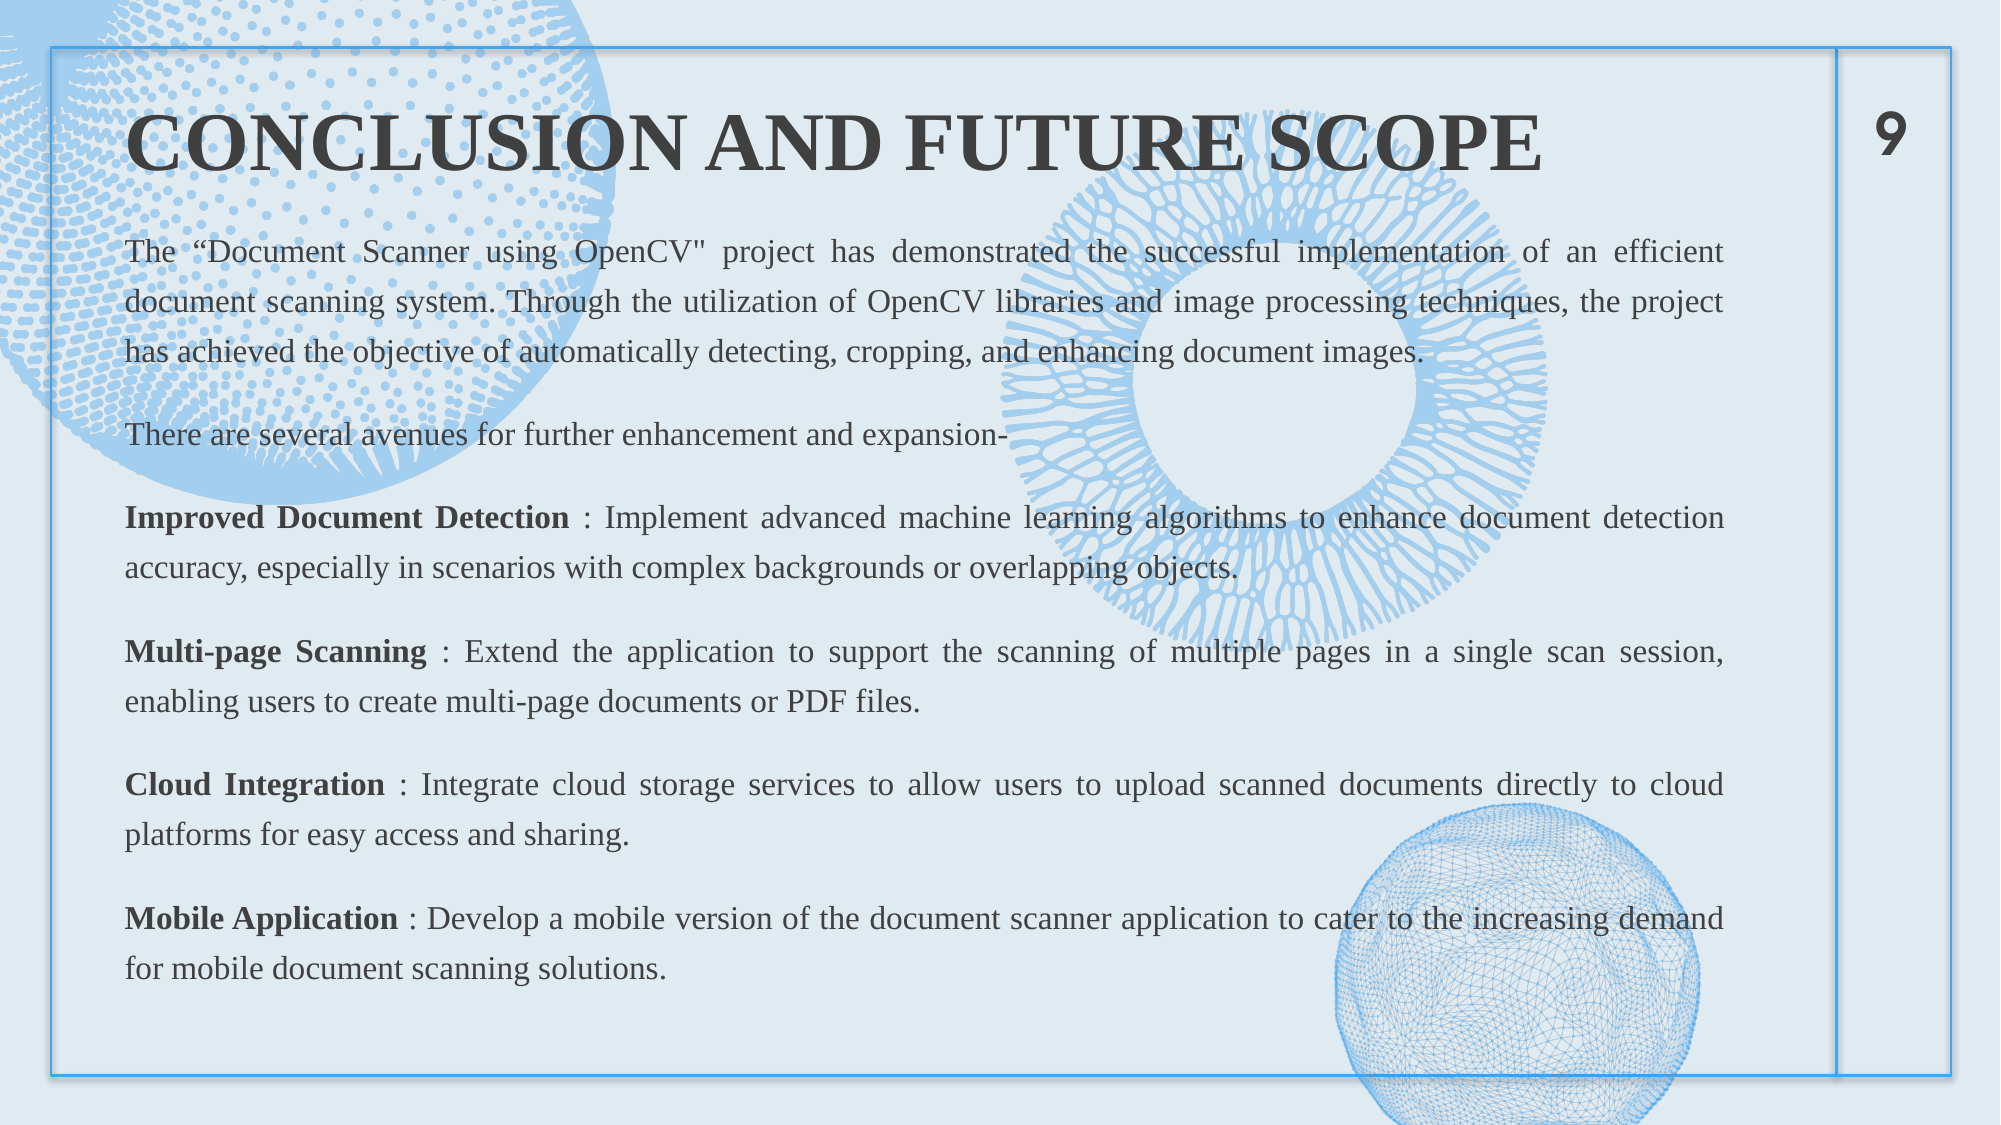

9
# CONCLUSION AND FUTURE SCOPE
The “Document Scanner using OpenCV" project has demonstrated the successful implementation of an efficient document scanning system. Through the utilization of OpenCV libraries and image processing techniques, the project has achieved the objective of automatically detecting, cropping, and enhancing document images.
There are several avenues for further enhancement and expansion-
Improved Document Detection : Implement advanced machine learning algorithms to enhance document detection accuracy, especially in scenarios with complex backgrounds or overlapping objects.
Multi-page Scanning : Extend the application to support the scanning of multiple pages in a single scan session, enabling users to create multi-page documents or PDF files.
Cloud Integration : Integrate cloud storage services to allow users to upload scanned documents directly to cloud platforms for easy access and sharing.
Mobile Application : Develop a mobile version of the document scanner application to cater to the increasing demand for mobile document scanning solutions.